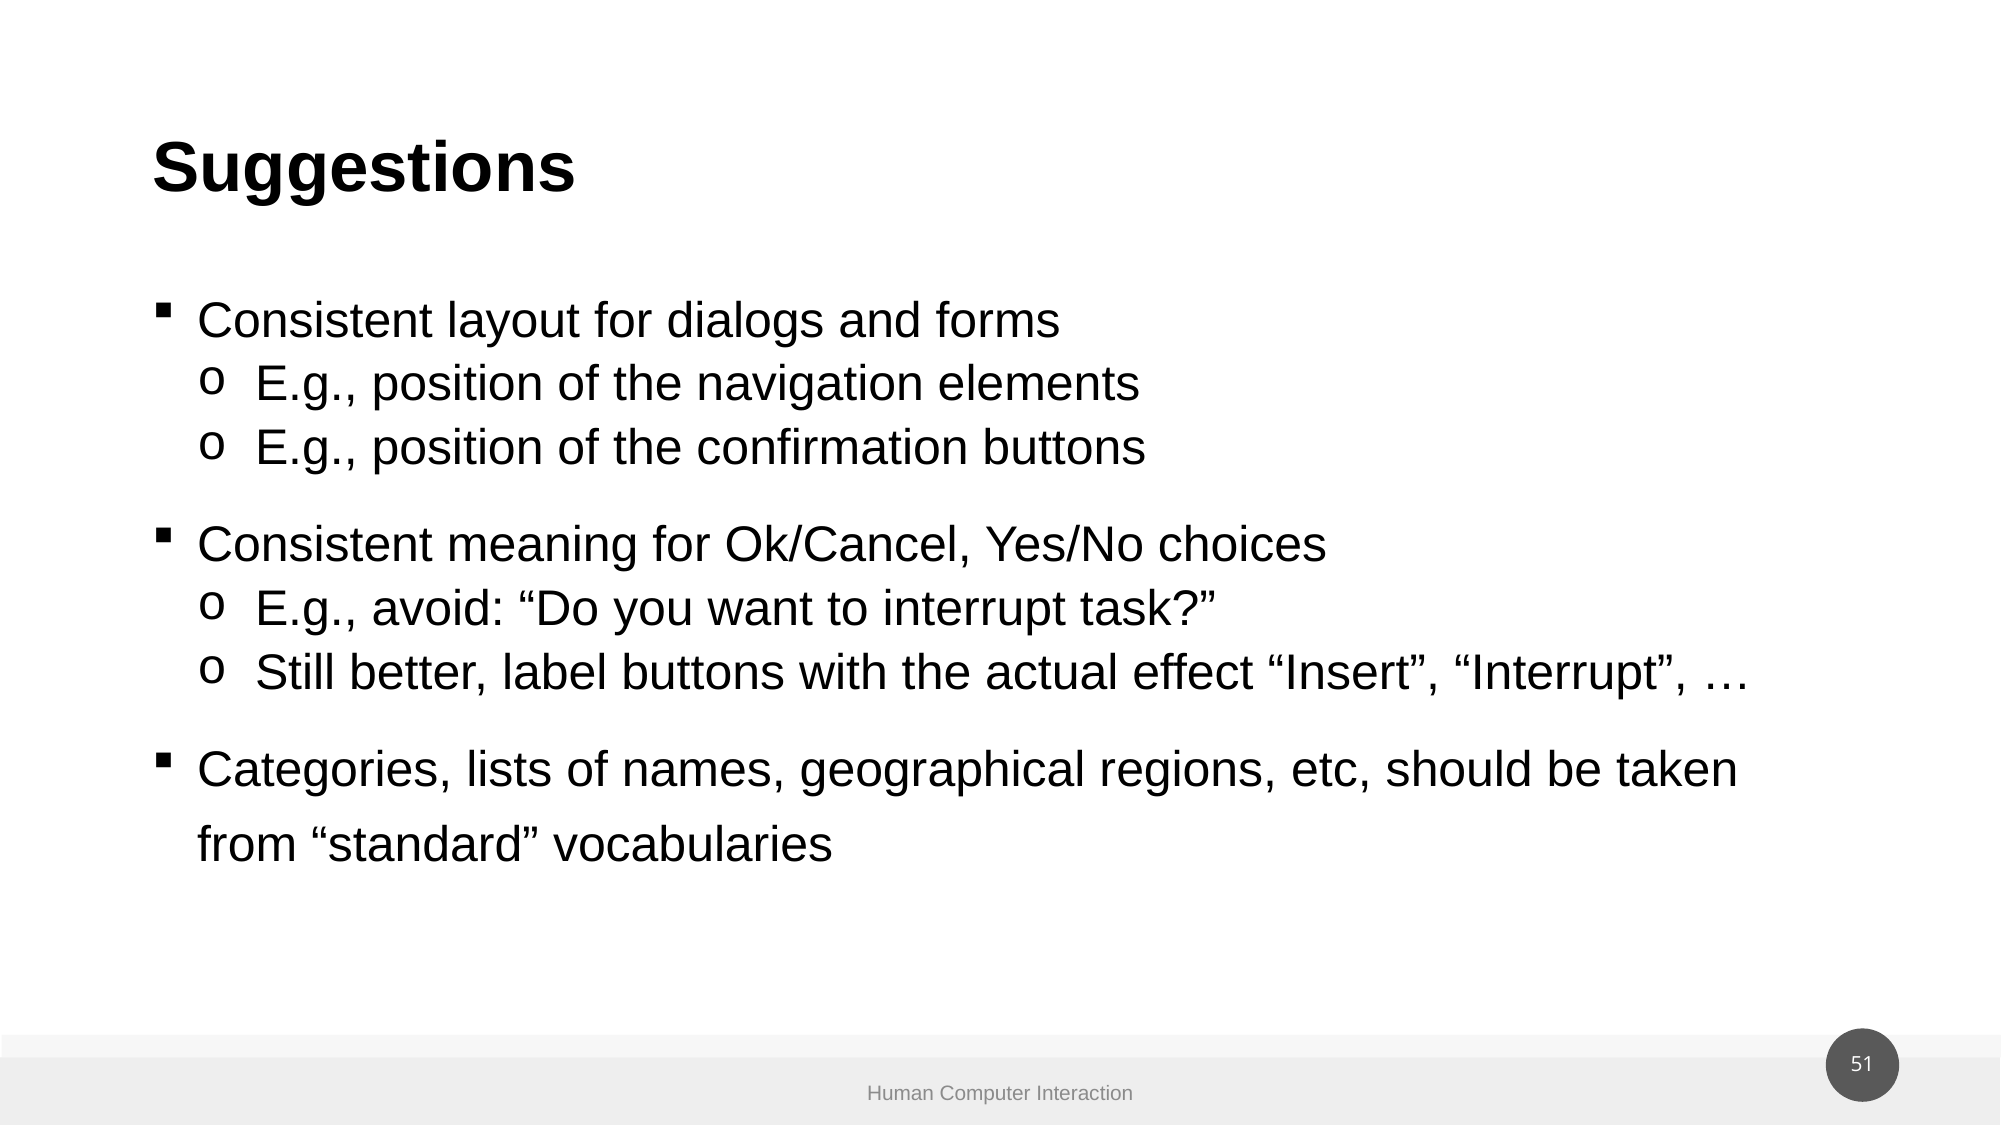

# Suggestions
Consistent layout for dialogs and forms
E.g., position of the navigation elements
E.g., position of the confirmation buttons
Consistent meaning for Ok/Cancel, Yes/No choices
E.g., avoid: “Do you want to interrupt task?”
Still better, label buttons with the actual effect “Insert”, “Interrupt”, …
Categories, lists of names, geographical regions, etc, should be taken from “standard” vocabularies
Human Computer Interaction